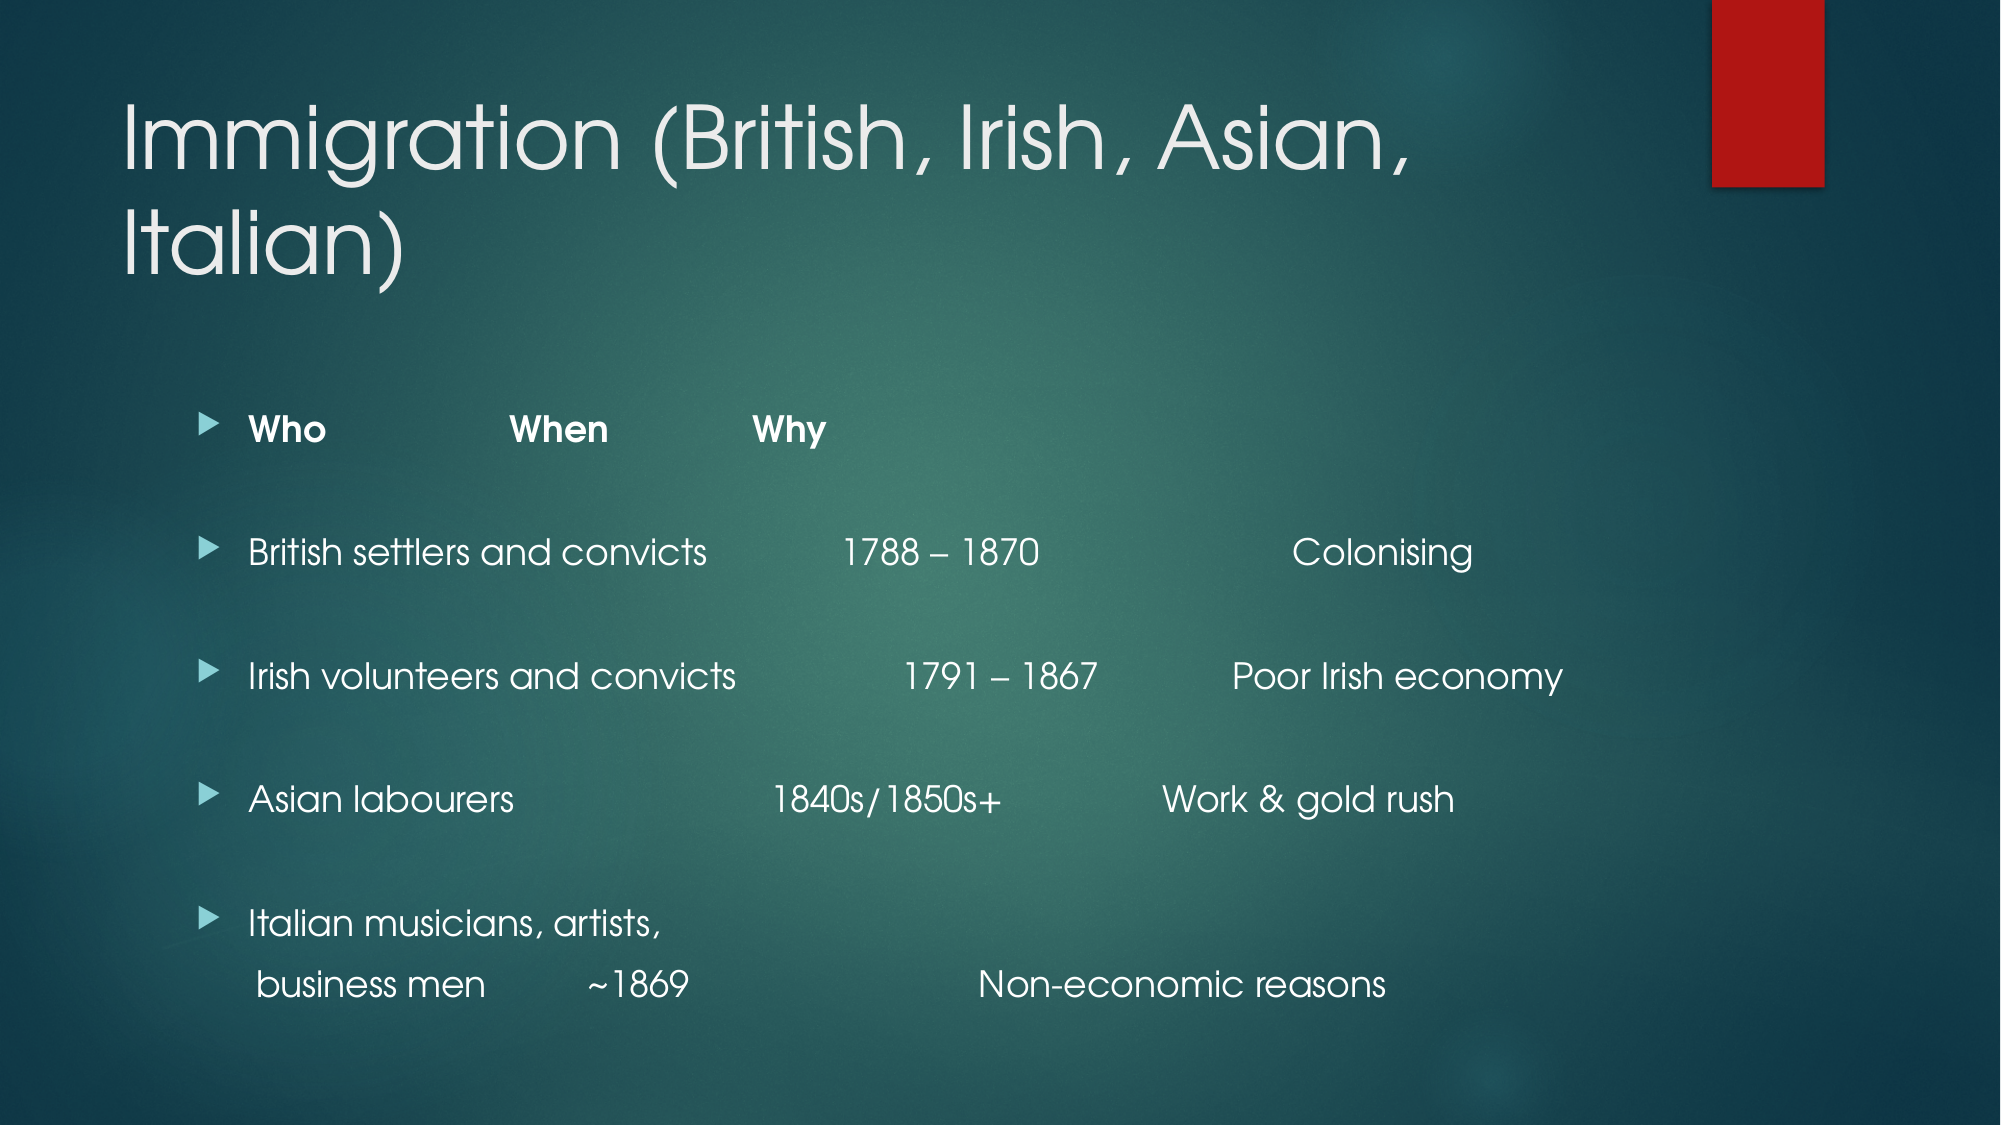

# Immigration (British, Irish, Asian, Italian)

Who				            			When		           Why

British settlers and convicts	       1788 – 1870		   	Colonising

Irish volunteers and convicts	      	1791 – 1867		       Poor Irish economy

Asian labourers			           	1840s/1850s+        	Work & gold rush

Italian musicians, artists,
      business men      				~1869		     		Non-economic reasons